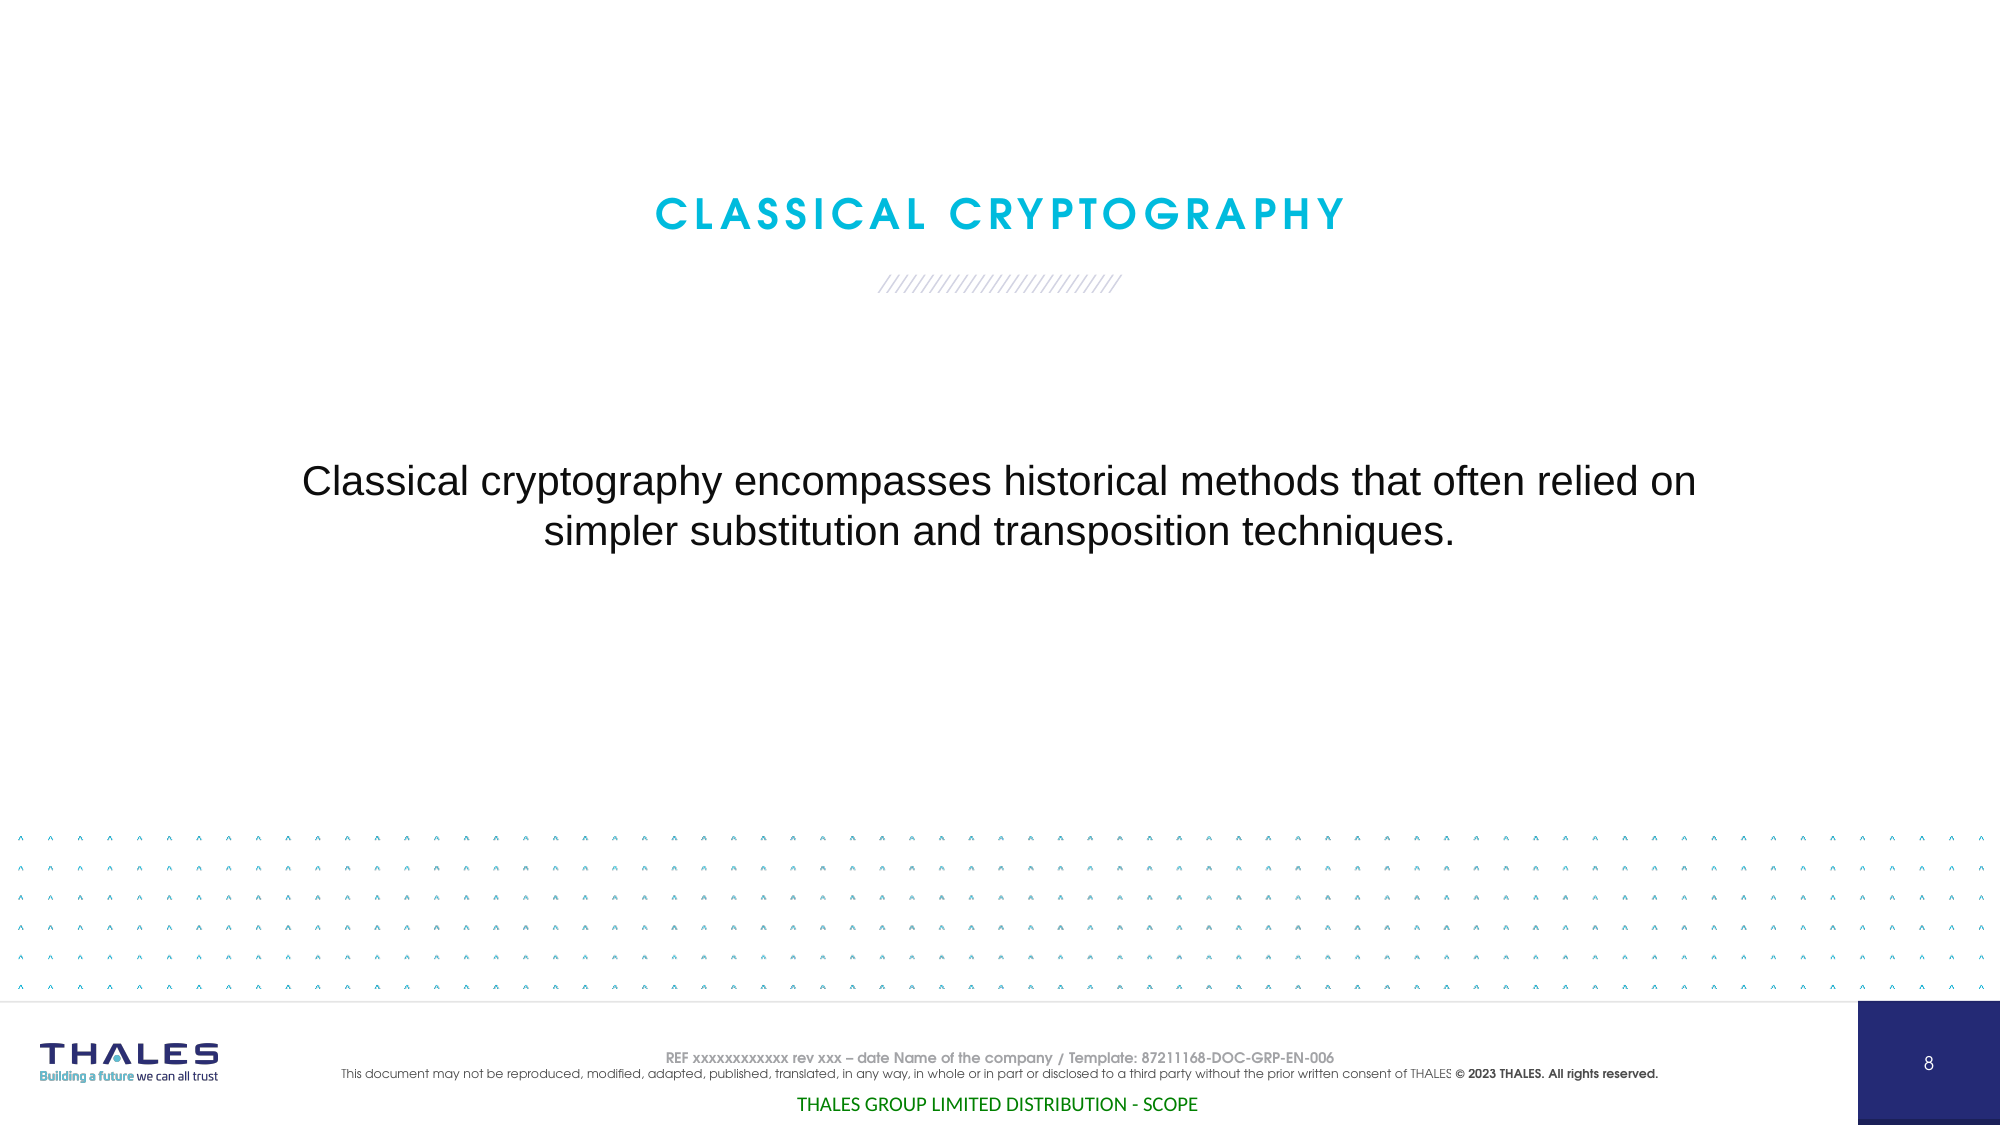

# Classical Cryptography
Classical cryptography encompasses historical methods that often relied on simpler substitution and transposition techniques.